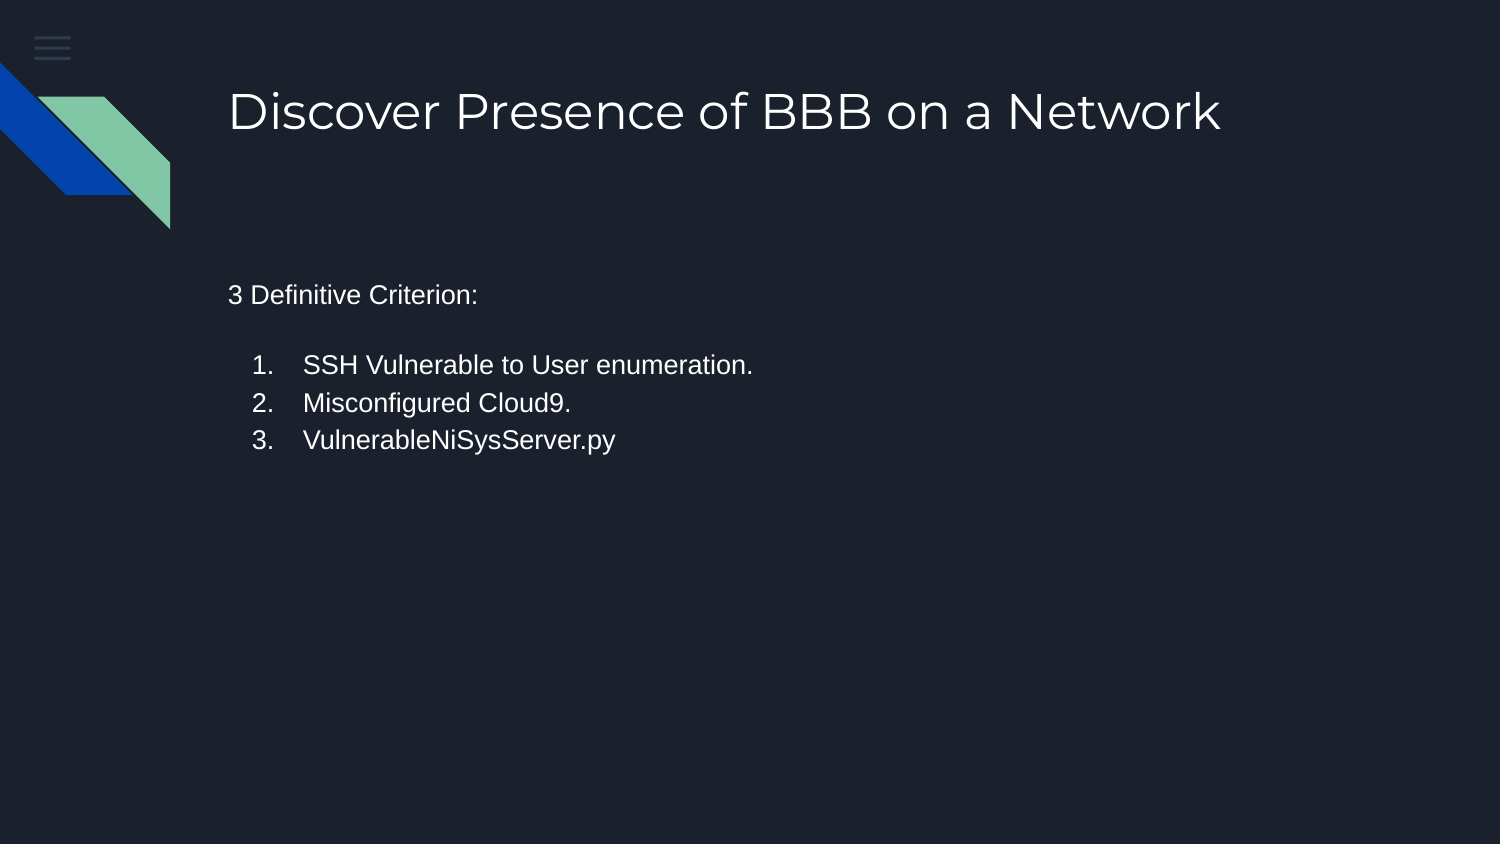

# Discover Presence of BBB on a Network
3 Definitive Criterion:
SSH Vulnerable to User enumeration.
Misconfigured Cloud9.
VulnerableNiSysServer.py